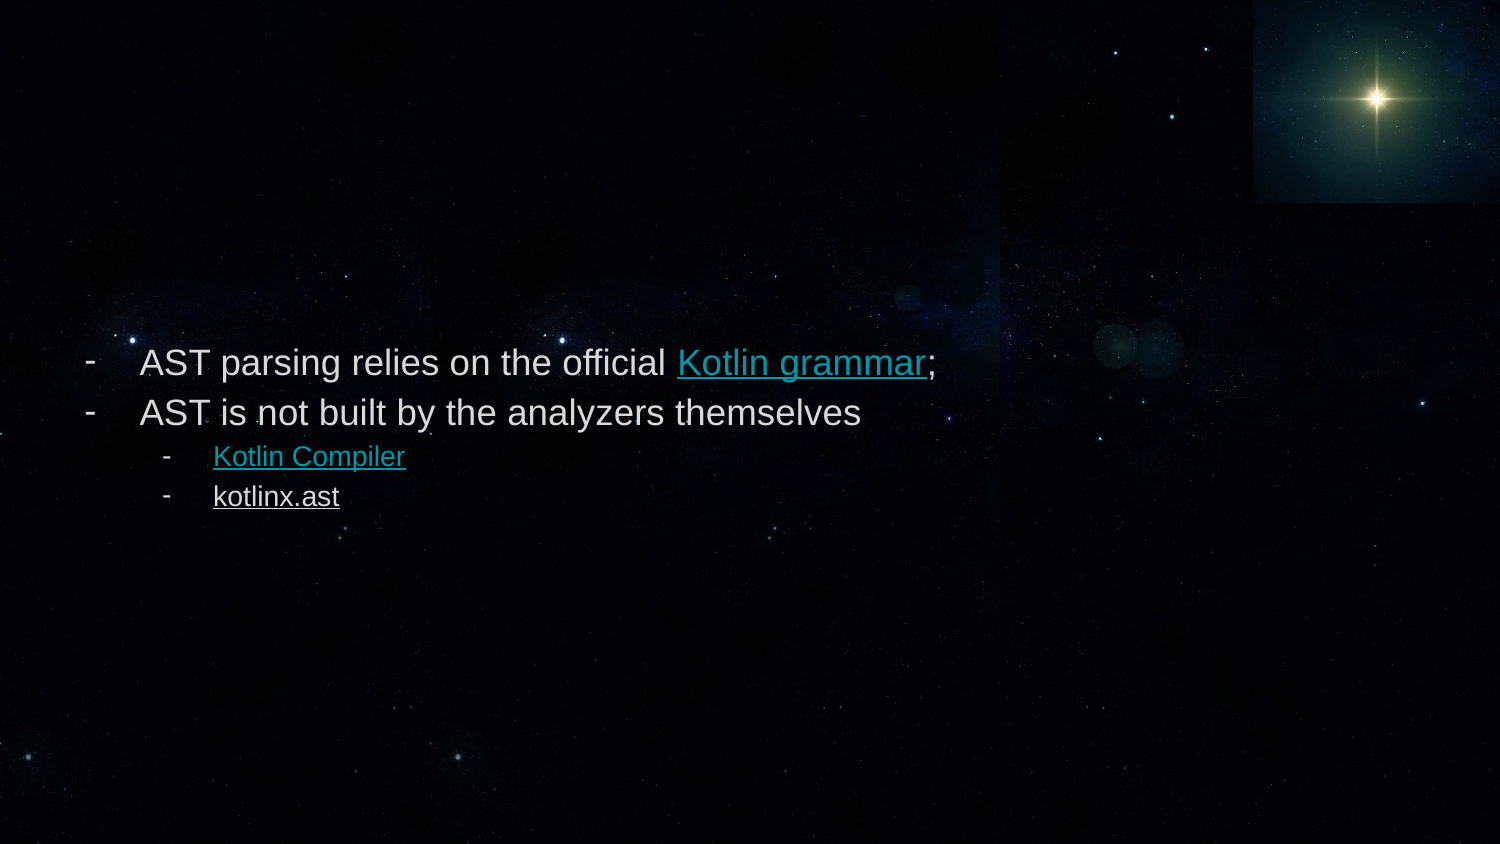

AST parsing relies on the official Kotlin grammar;
AST is not built by the analyzers themselves
Kotlin Compiler
kotlinx.ast